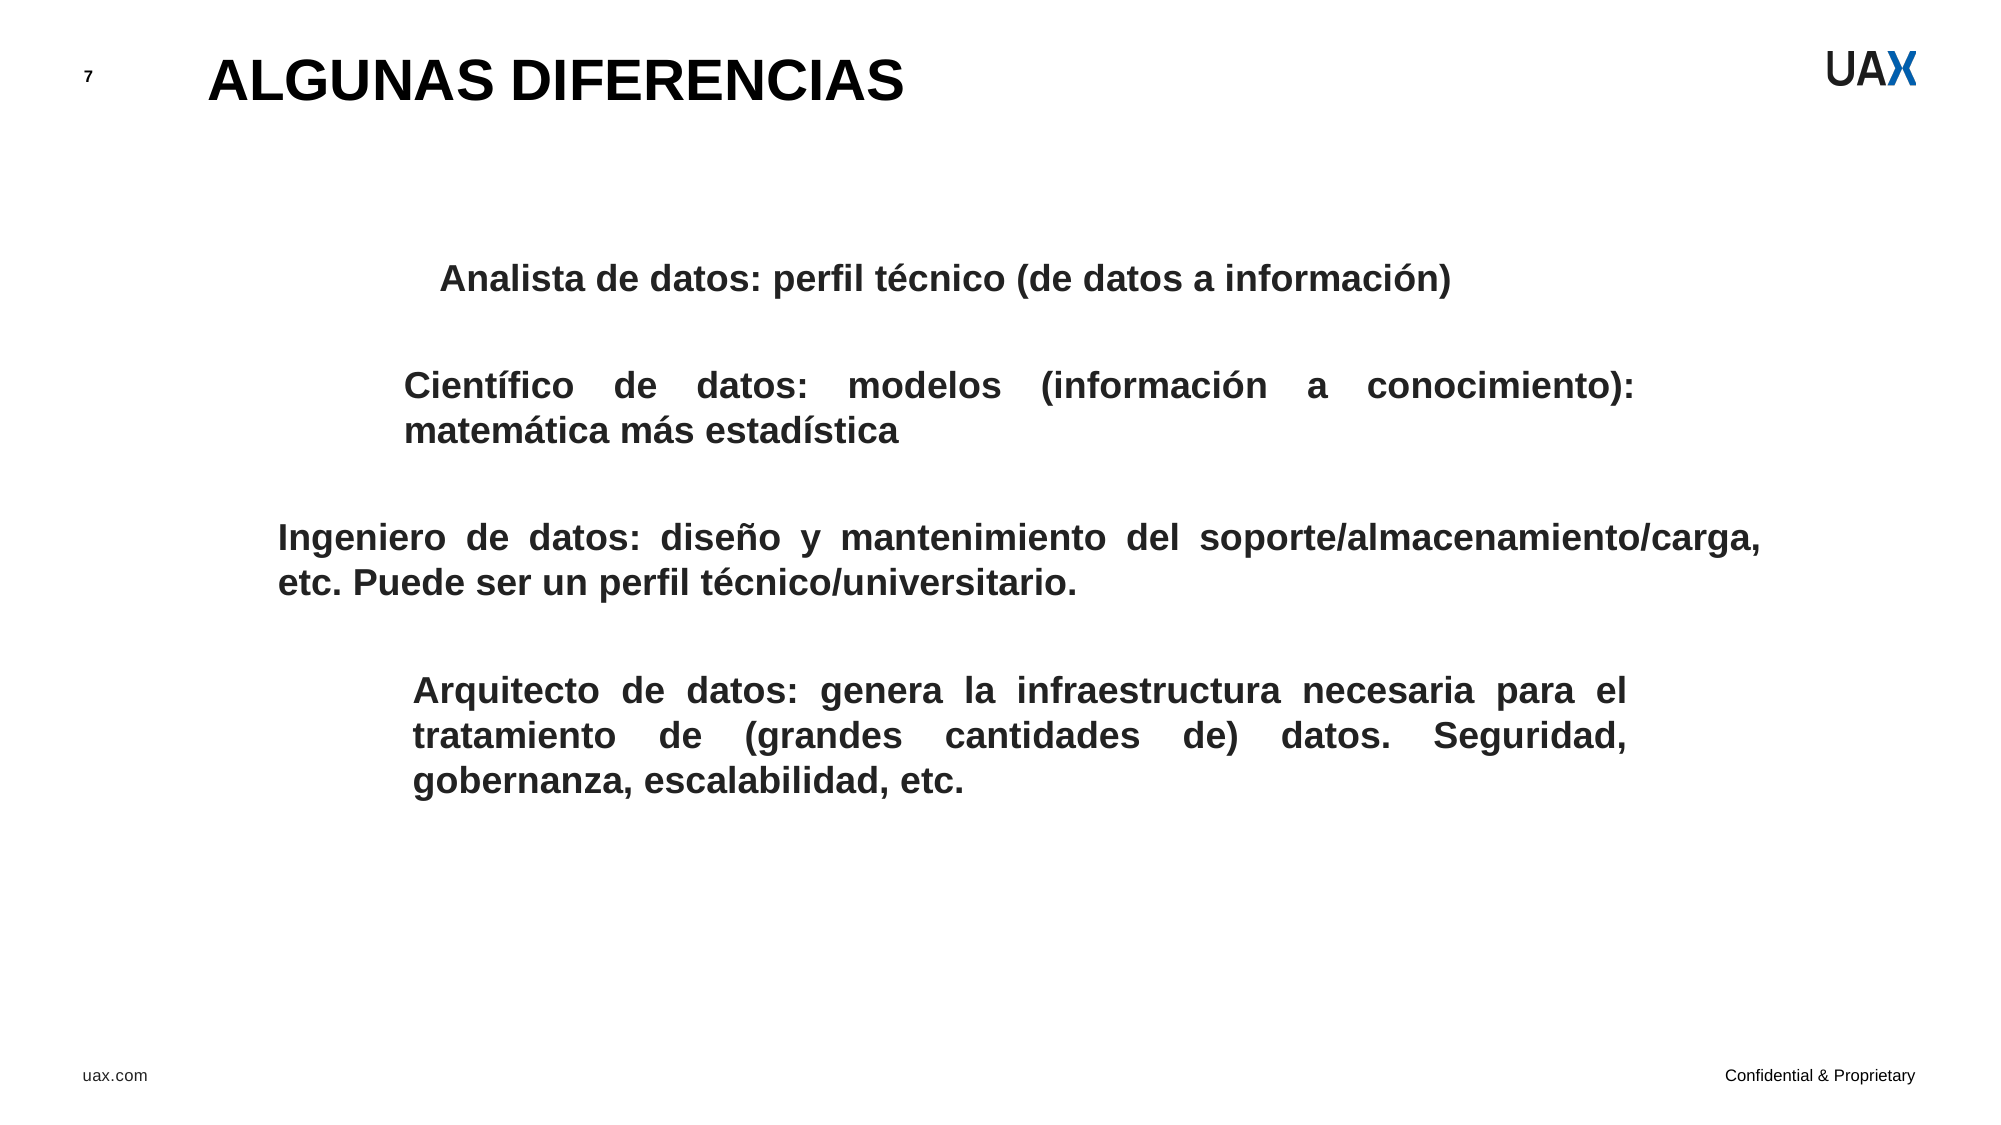

ALGUNAS DIFERENCIAS
7
Analista de datos: perfil técnico (de datos a información)
Científico de datos: modelos (información a conocimiento): matemática más estadística
Ingeniero de datos: diseño y mantenimiento del soporte/almacenamiento/carga, etc. Puede ser un perfil técnico/universitario.
Arquitecto de datos: genera la infraestructura necesaria para el tratamiento de (grandes cantidades de) datos. Seguridad, gobernanza, escalabilidad, etc.